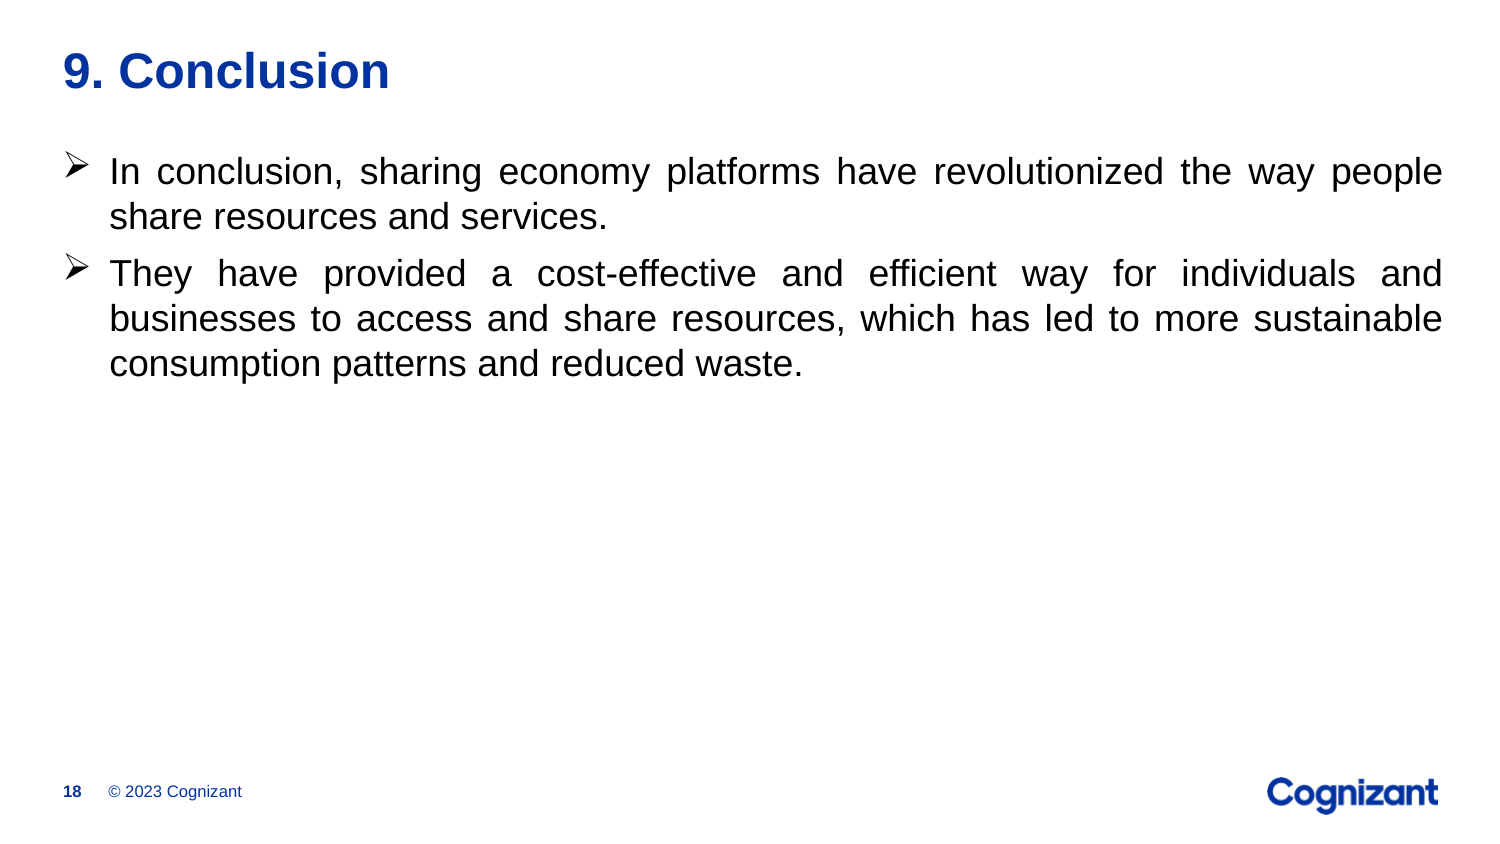

# 9. Conclusion
In conclusion, sharing economy platforms have revolutionized the way people share resources and services.
They have provided a cost-effective and efficient way for individuals and businesses to access and share resources, which has led to more sustainable consumption patterns and reduced waste.
© 2023 Cognizant
18